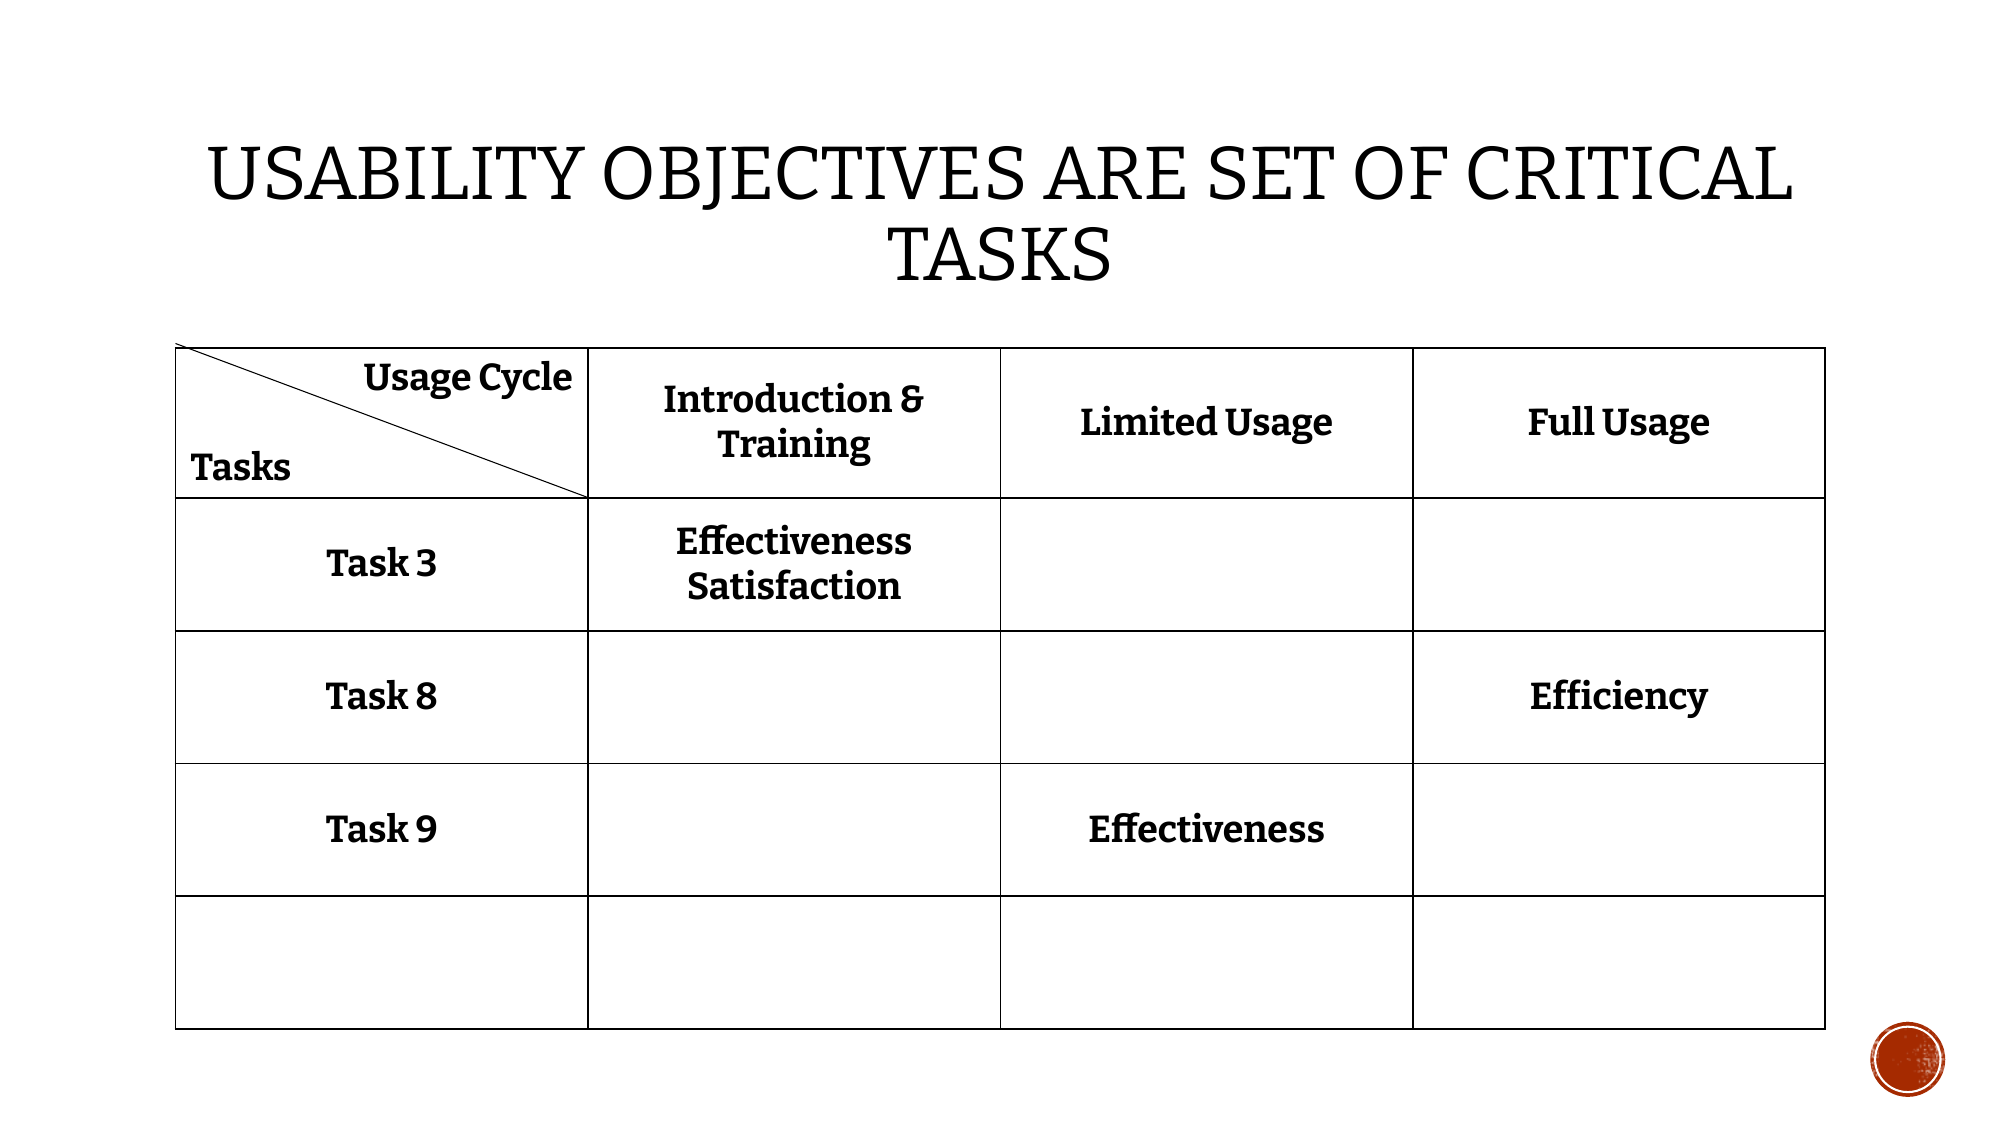

# Usability objectives are set of critical tasks
| Usage Cycle Tasks | Introduction & Training | Limited Usage | Full Usage |
| --- | --- | --- | --- |
| Task 3 | Effectiveness Satisfaction |  |  |
| Task 8 |  |  | Efficiency |
| Task 9 |  | Effectiveness |  |
|  |  |  |  |